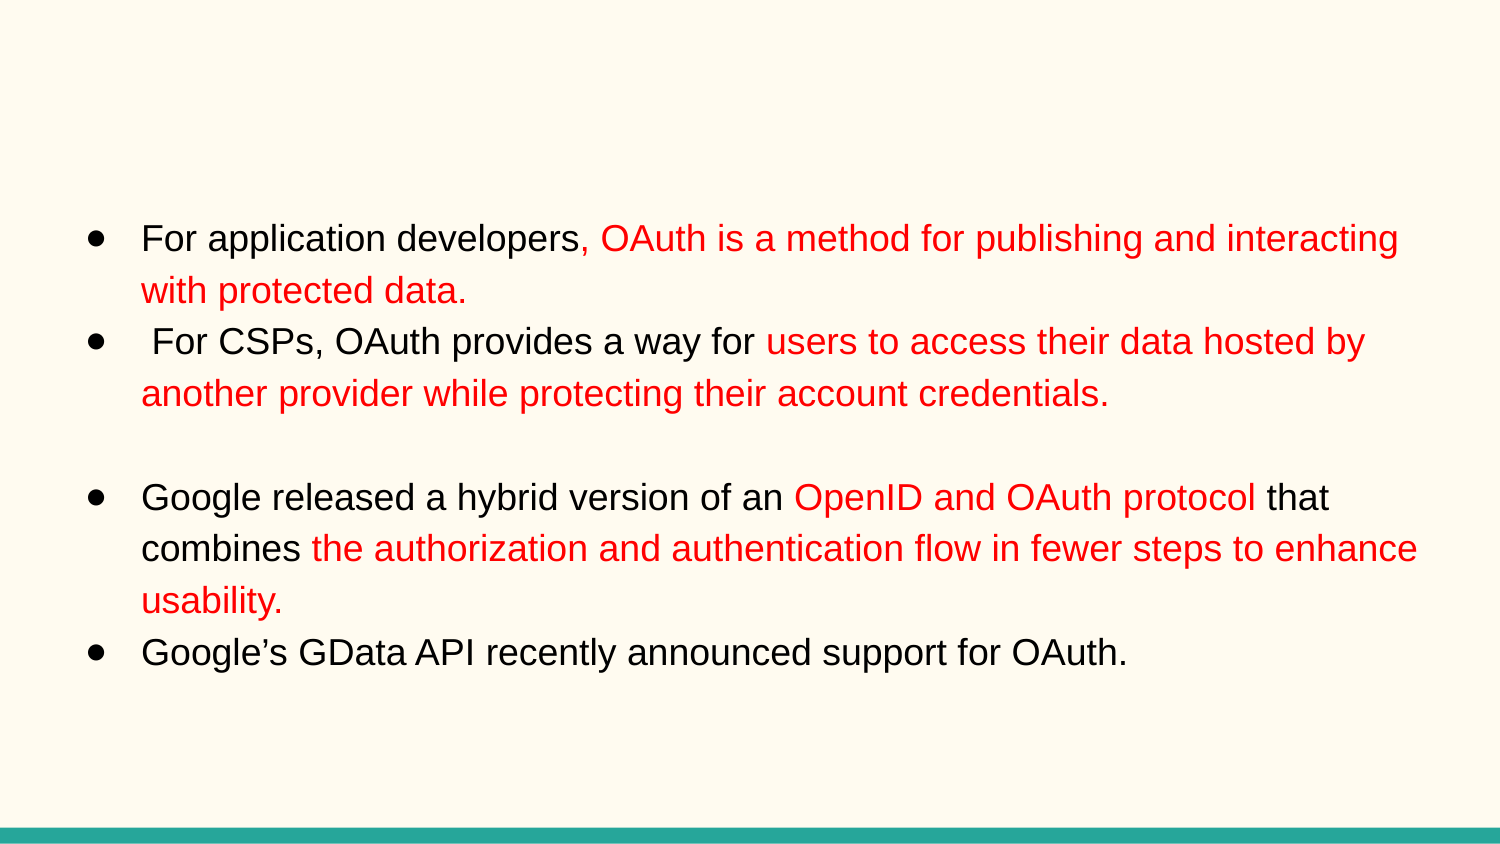

For application developers, OAuth is a method for publishing and interacting with protected data.
 For CSPs, OAuth provides a way for users to access their data hosted by another provider while protecting their account credentials.

Google released a hybrid version of an OpenID and OAuth protocol that combines the authorization and authentication flow in fewer steps to enhance usability.
Google’s GData API recently announced support for OAuth.